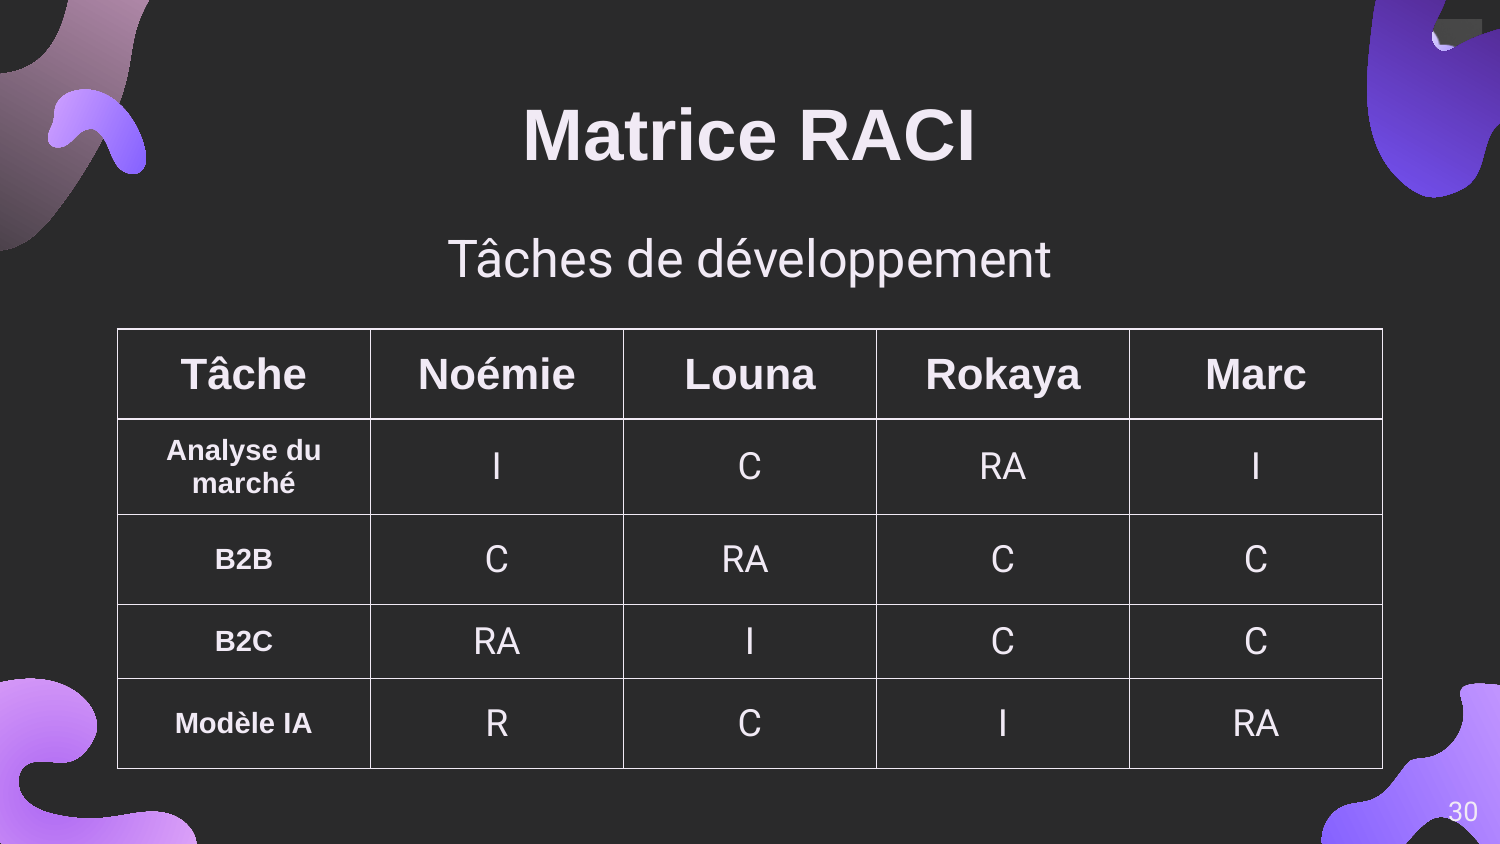

# Matrice RACI

Tâches de développement
| Tâche | Noémie | Louna | Rokaya | Marc |
| --- | --- | --- | --- | --- |
| Analyse du marché | I | C | RA | I |
| B2B | C | RA | C | C |
| B2C | RA | I | C | C |
| Modèle IA | R | C | I | RA |

30